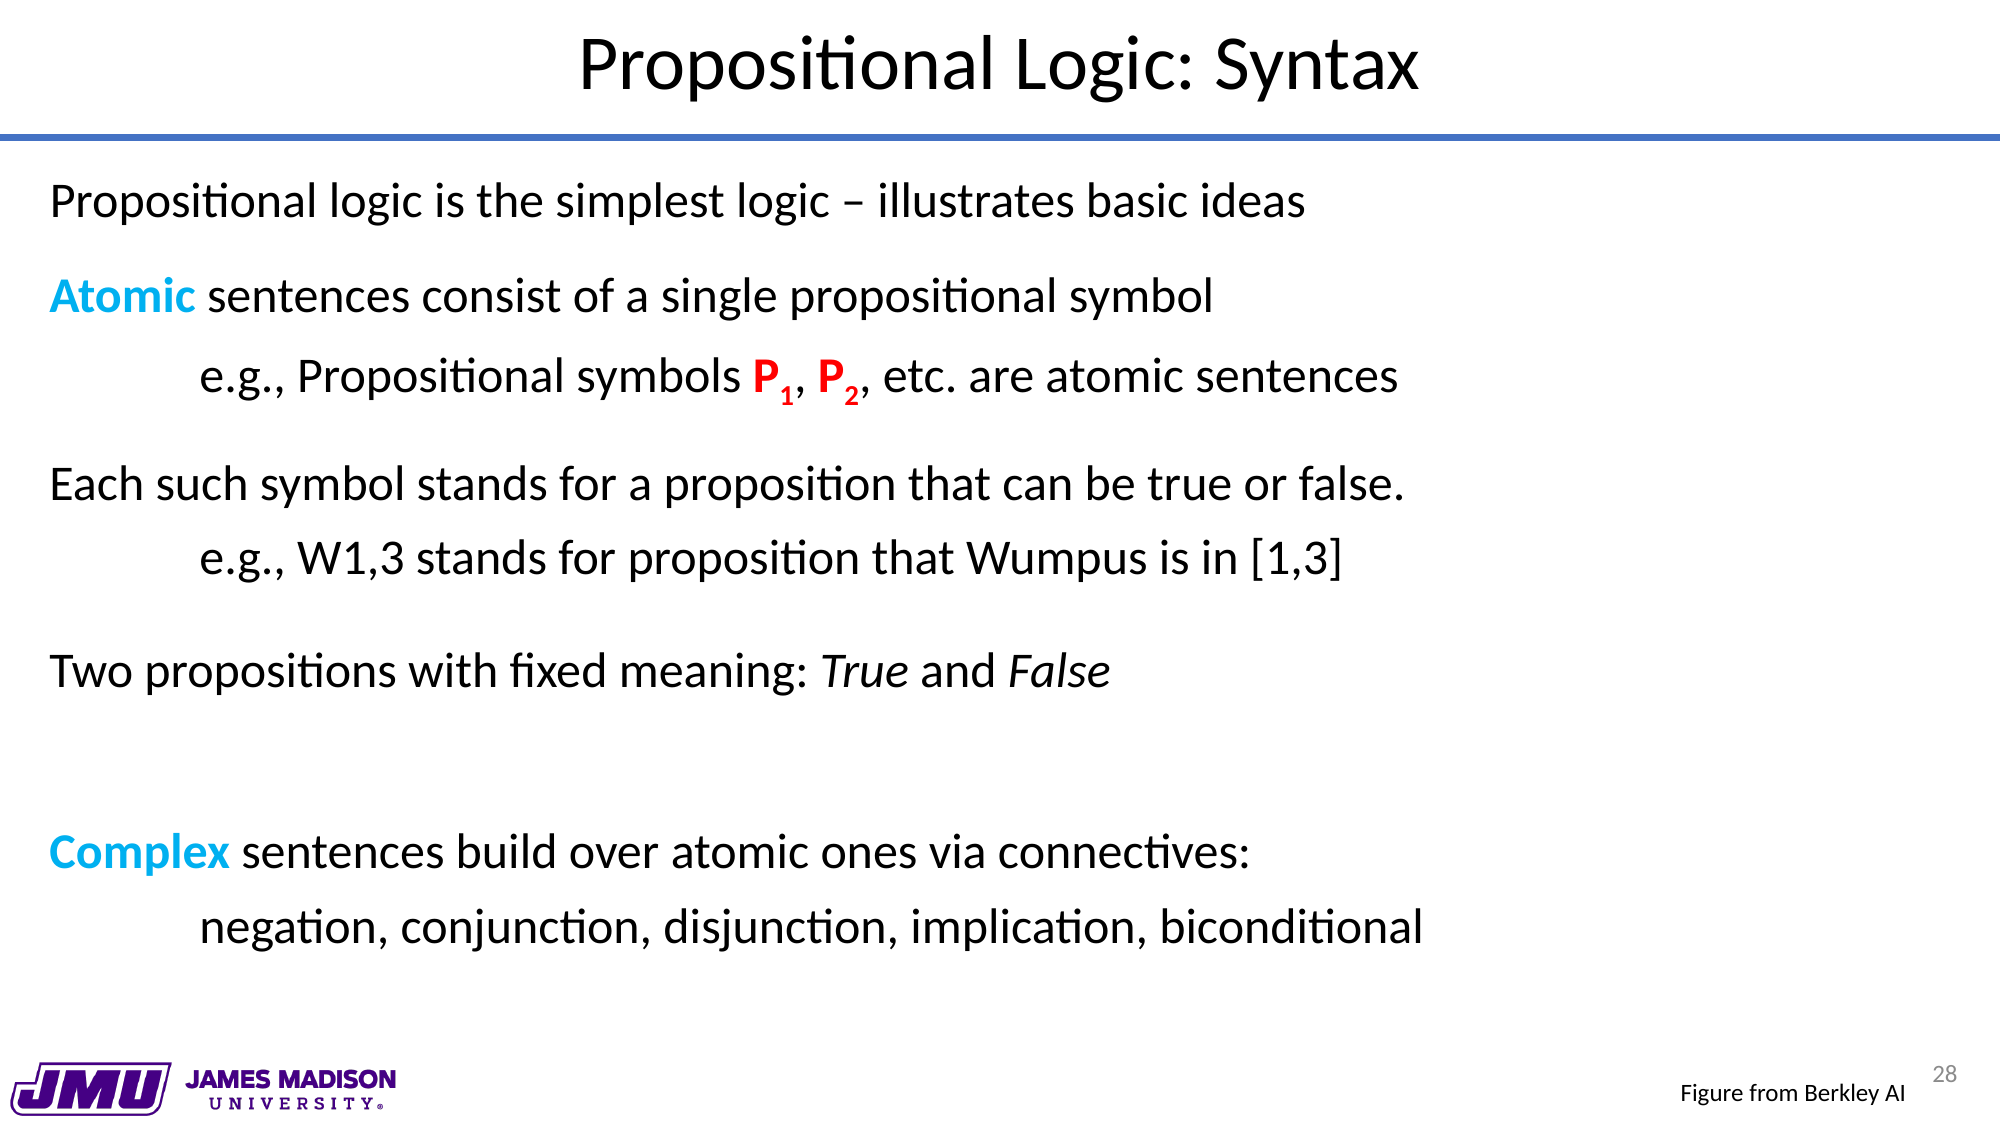

# Propositional Logic: Syntax
Propositional logic is the simplest logic – illustrates basic ideas

Atomic sentences consist of a single propositional symbol
	e.g., Propositional symbols P1, P2, etc. are atomic sentences
Each such symbol stands for a proposition that can be true or false.
	e.g., W1,3 stands for proposition that Wumpus is in [1,3]
Two propositions with fixed meaning: True and False
Complex sentences build over atomic ones via connectives:
	negation, conjunction, disjunction, implication, biconditional
28
Figure from Berkley AI